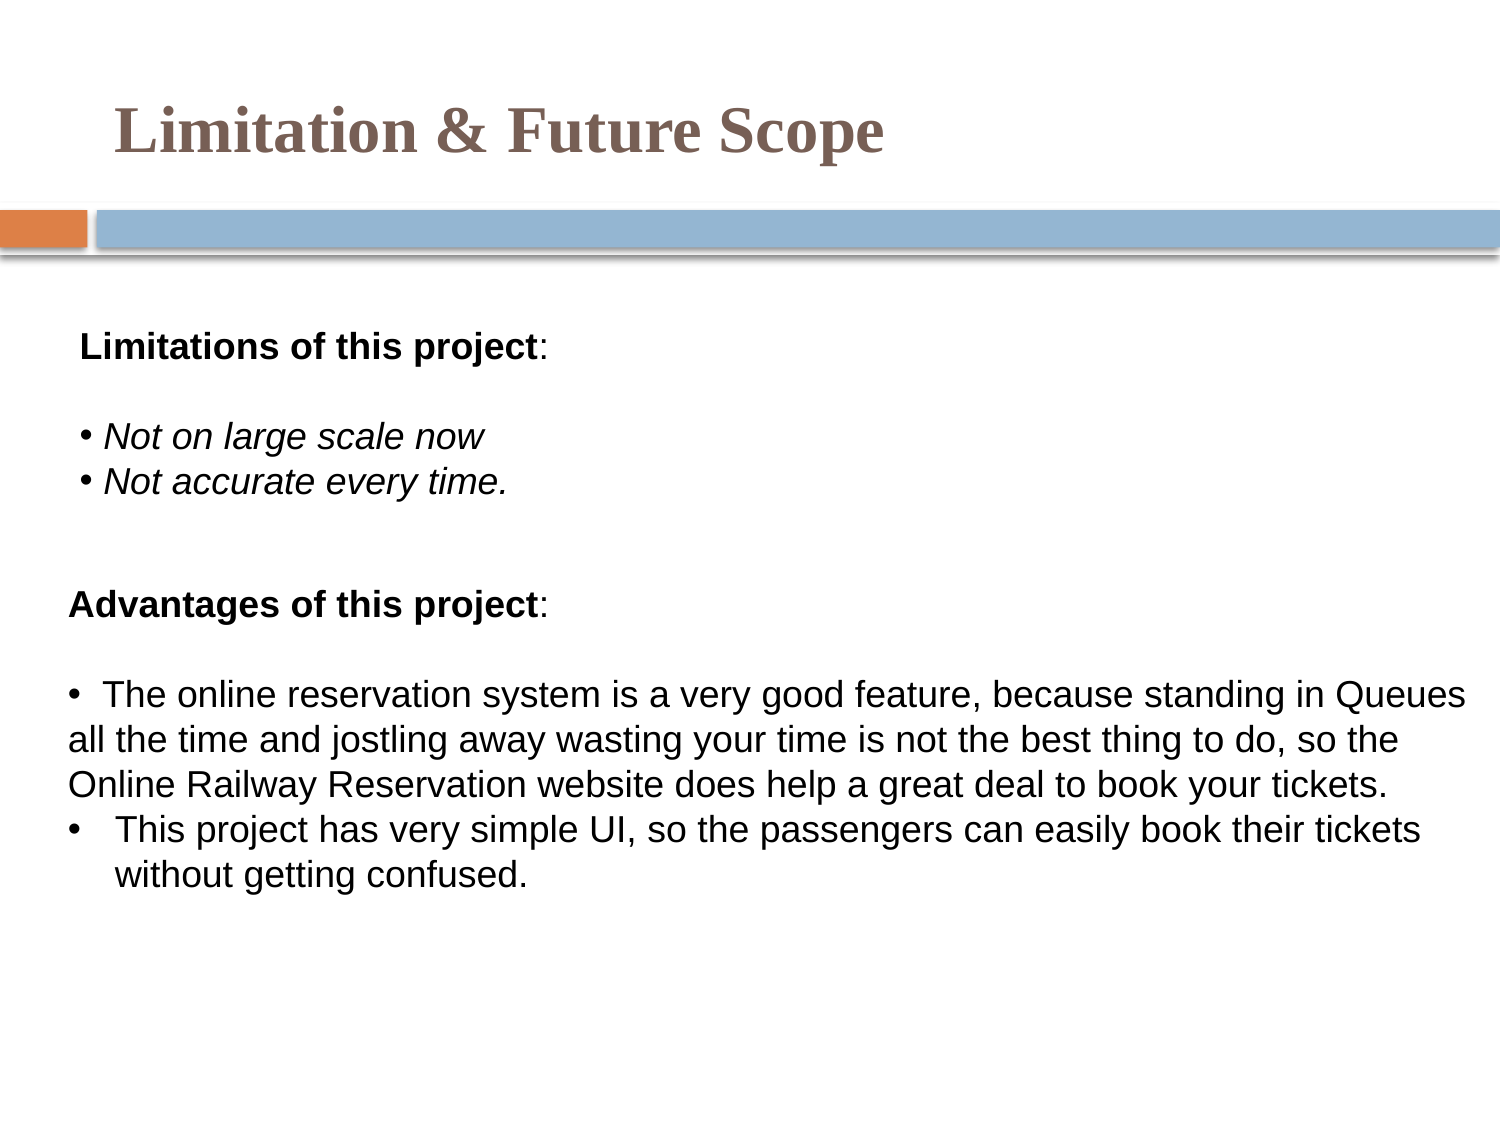

# Limitation & Future Scope
Limitations of this project:

 Not on large scale now
 Not accurate every time.

Advantages of this project:

  The online reservation system is a very good feature, because standing in Queues all the time and jostling away wasting your time is not the best thing to do, so the Online Railway Reservation website does help a great deal to book your tickets.
This project has very simple UI, so the passengers can easily book their tickets without getting confused.